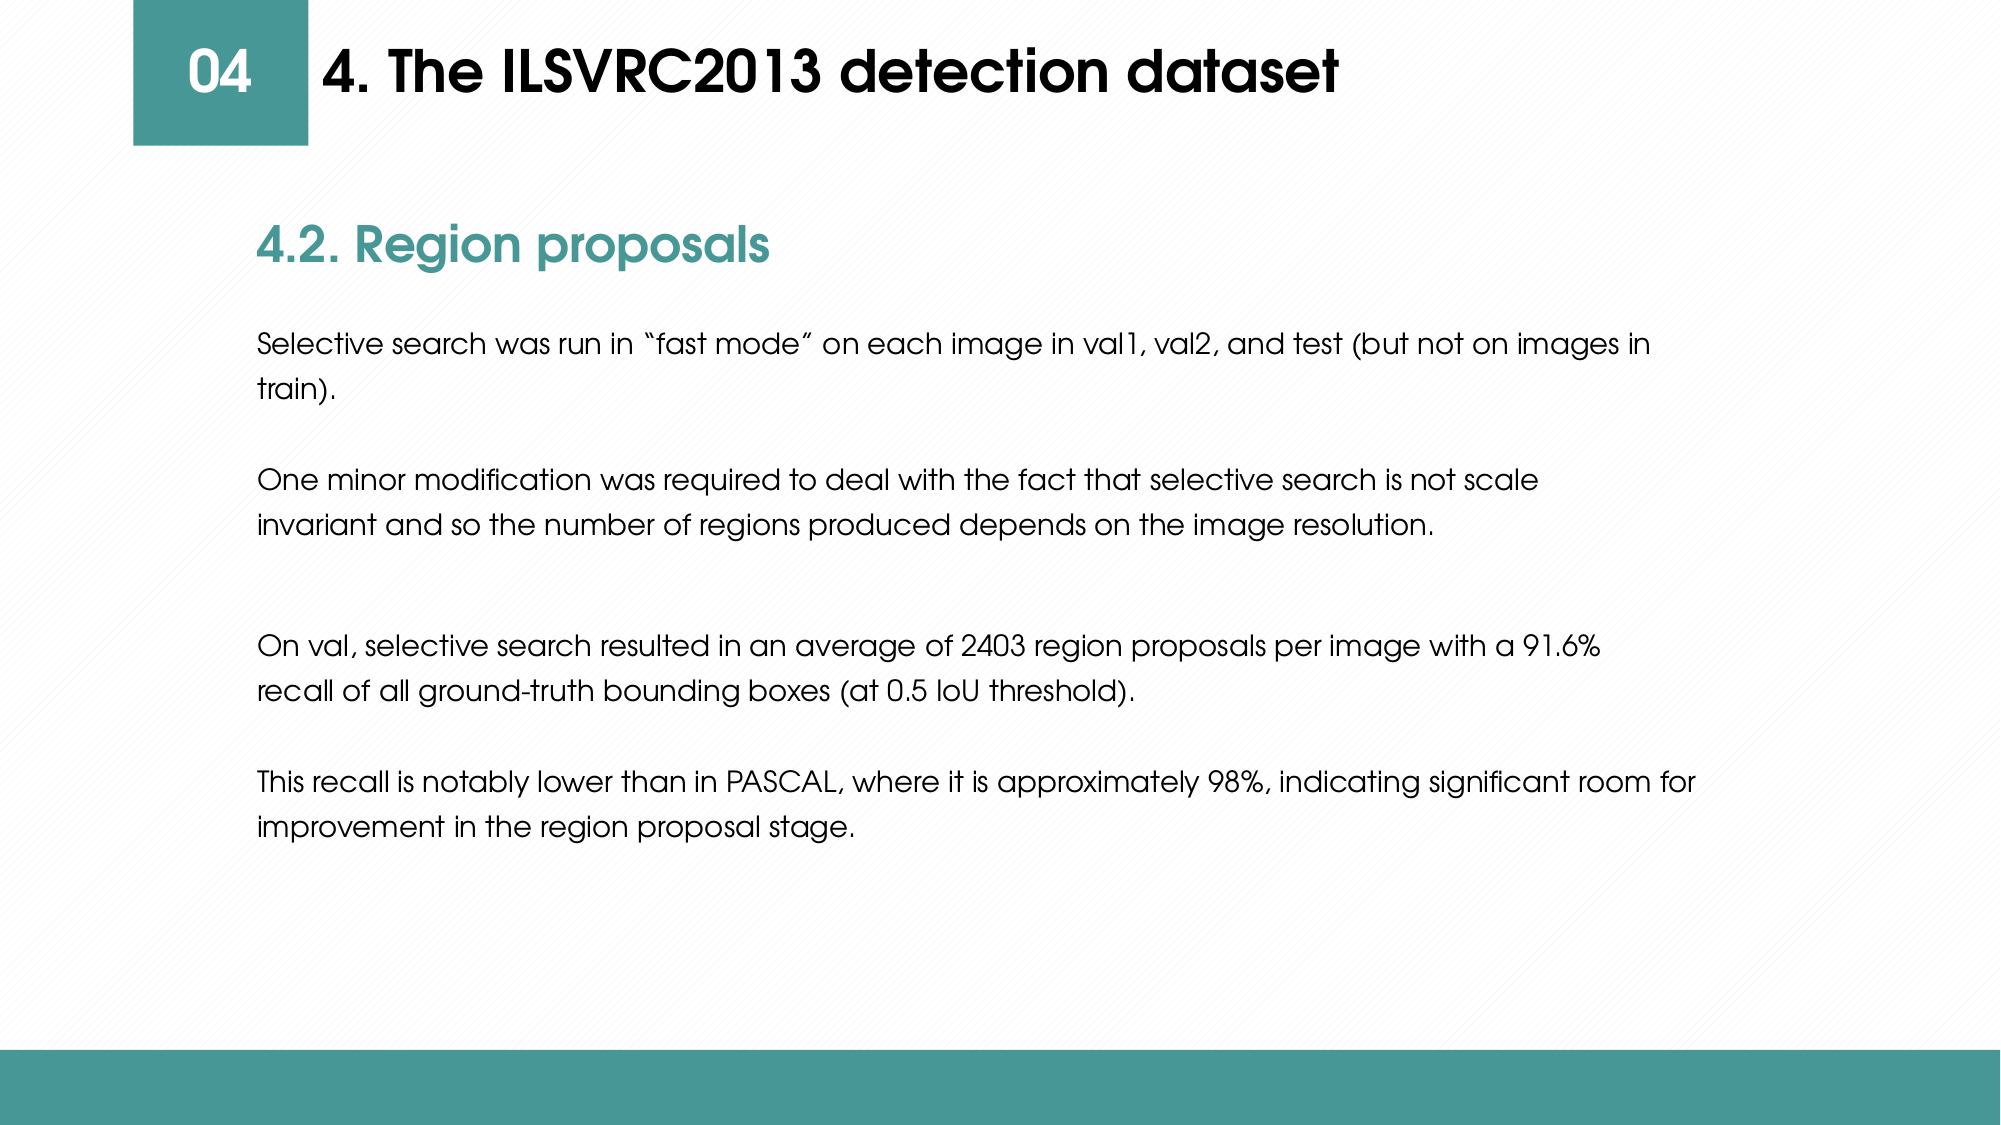

04
4. The ILSVRC2013 detection dataset
4.2. Region proposals
Selective search was run in “fast mode” on each image in val1, val2, and test (but not on images in train).

One minor modification was required to deal with the fact that selective search is not scale
invariant and so the number of regions produced depends on the image resolution.
On val, selective search resulted in an average of 2403 region proposals per image with a 91.6%
recall of all ground-truth bounding boxes (at 0.5 IoU threshold).

This recall is notably lower than in PASCAL, where it is approximately 98%, indicating significant room for improvement in the region proposal stage.